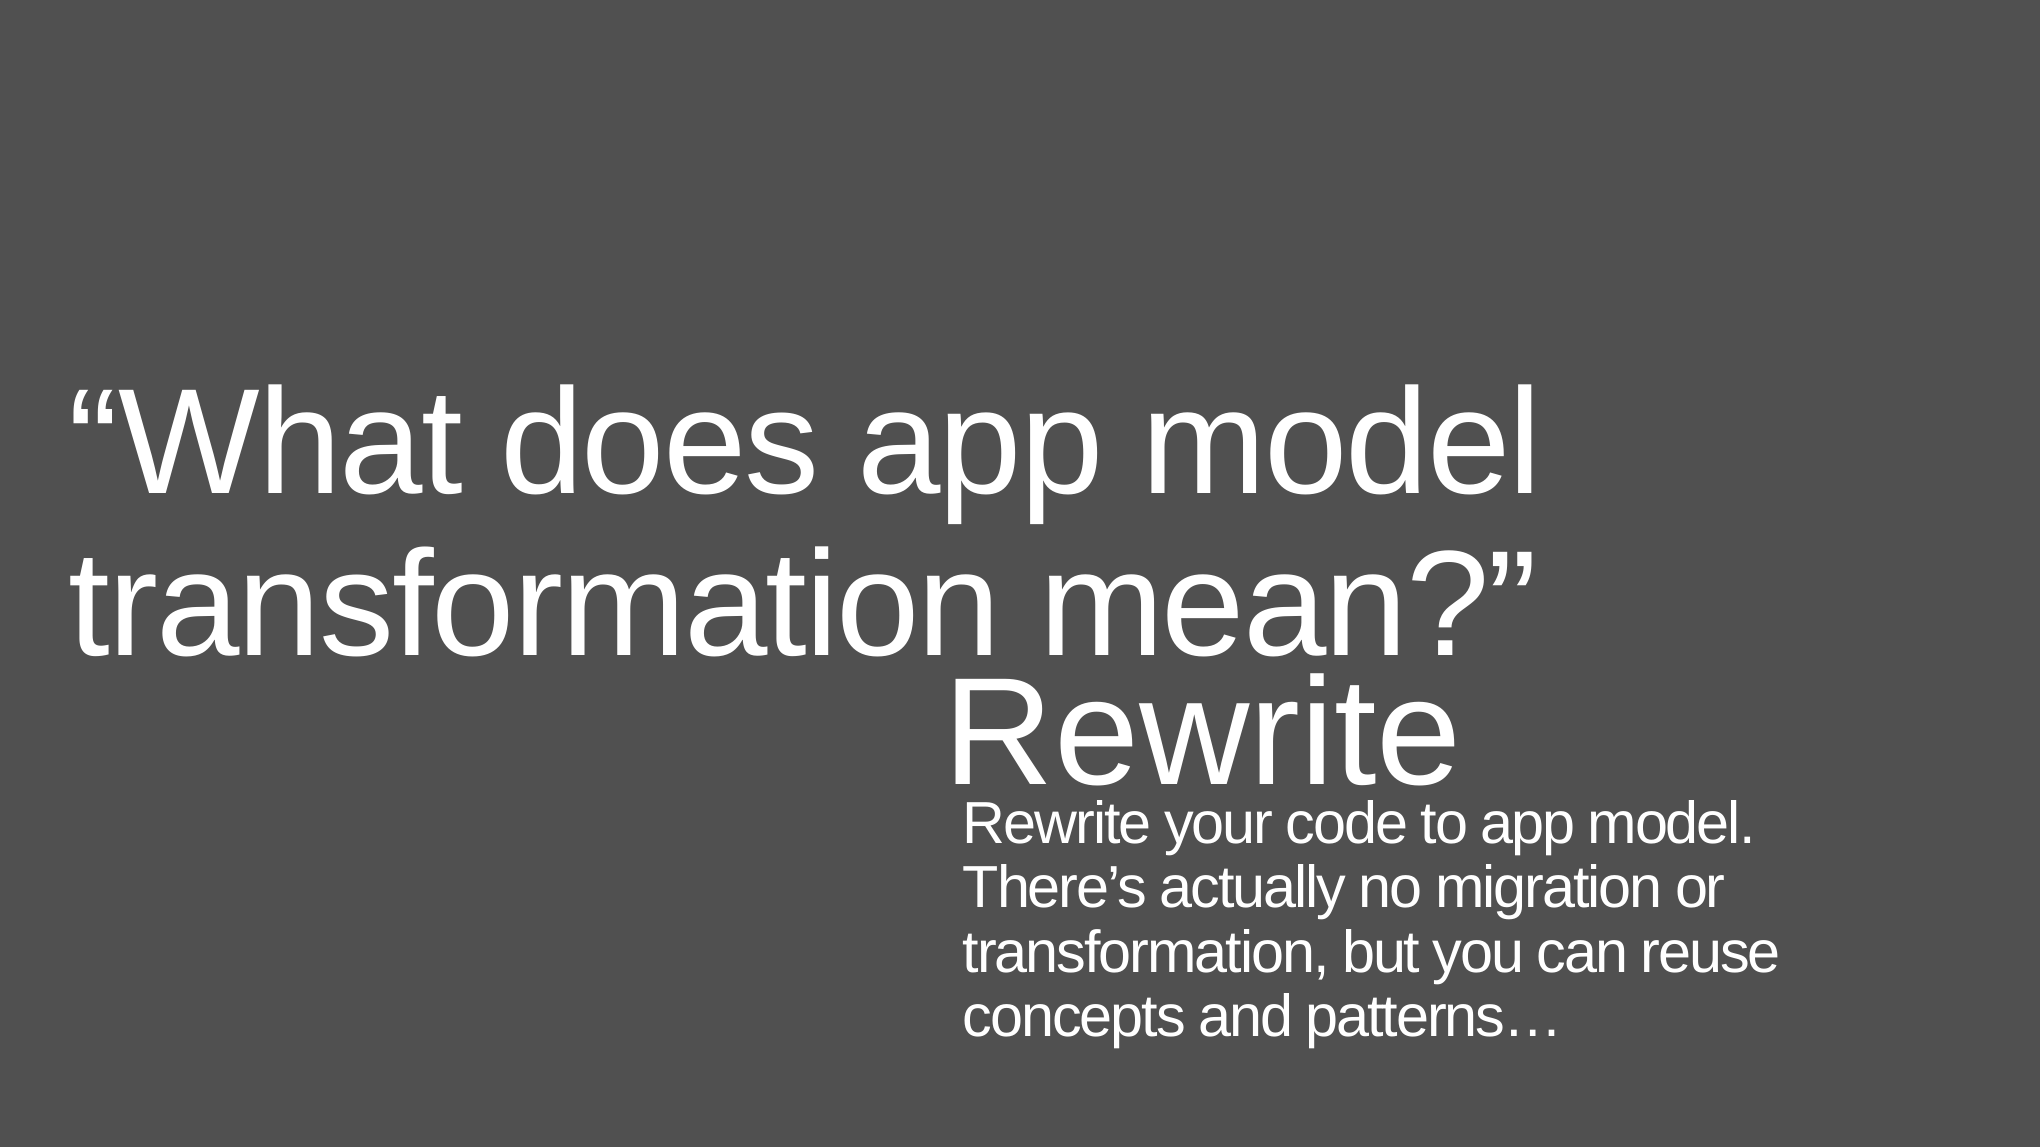

# “What does app model transformation mean?”
Rewrite
Rewrite your code to app model.
There’s actually no migration or transformation, but you can reuse concepts and patterns…